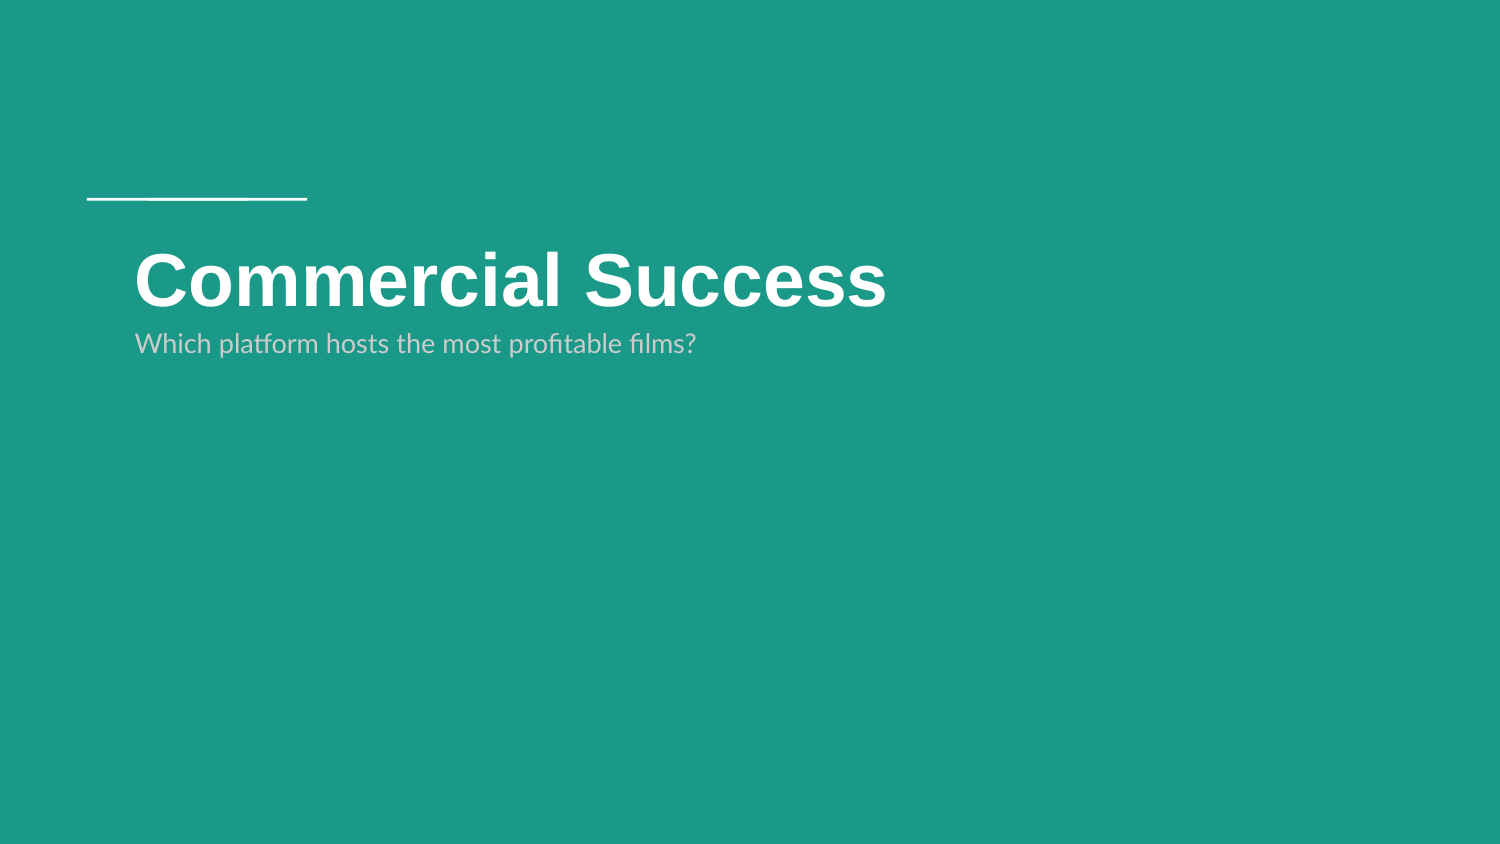

# Commercial Success
Which platform hosts the most profitable films?